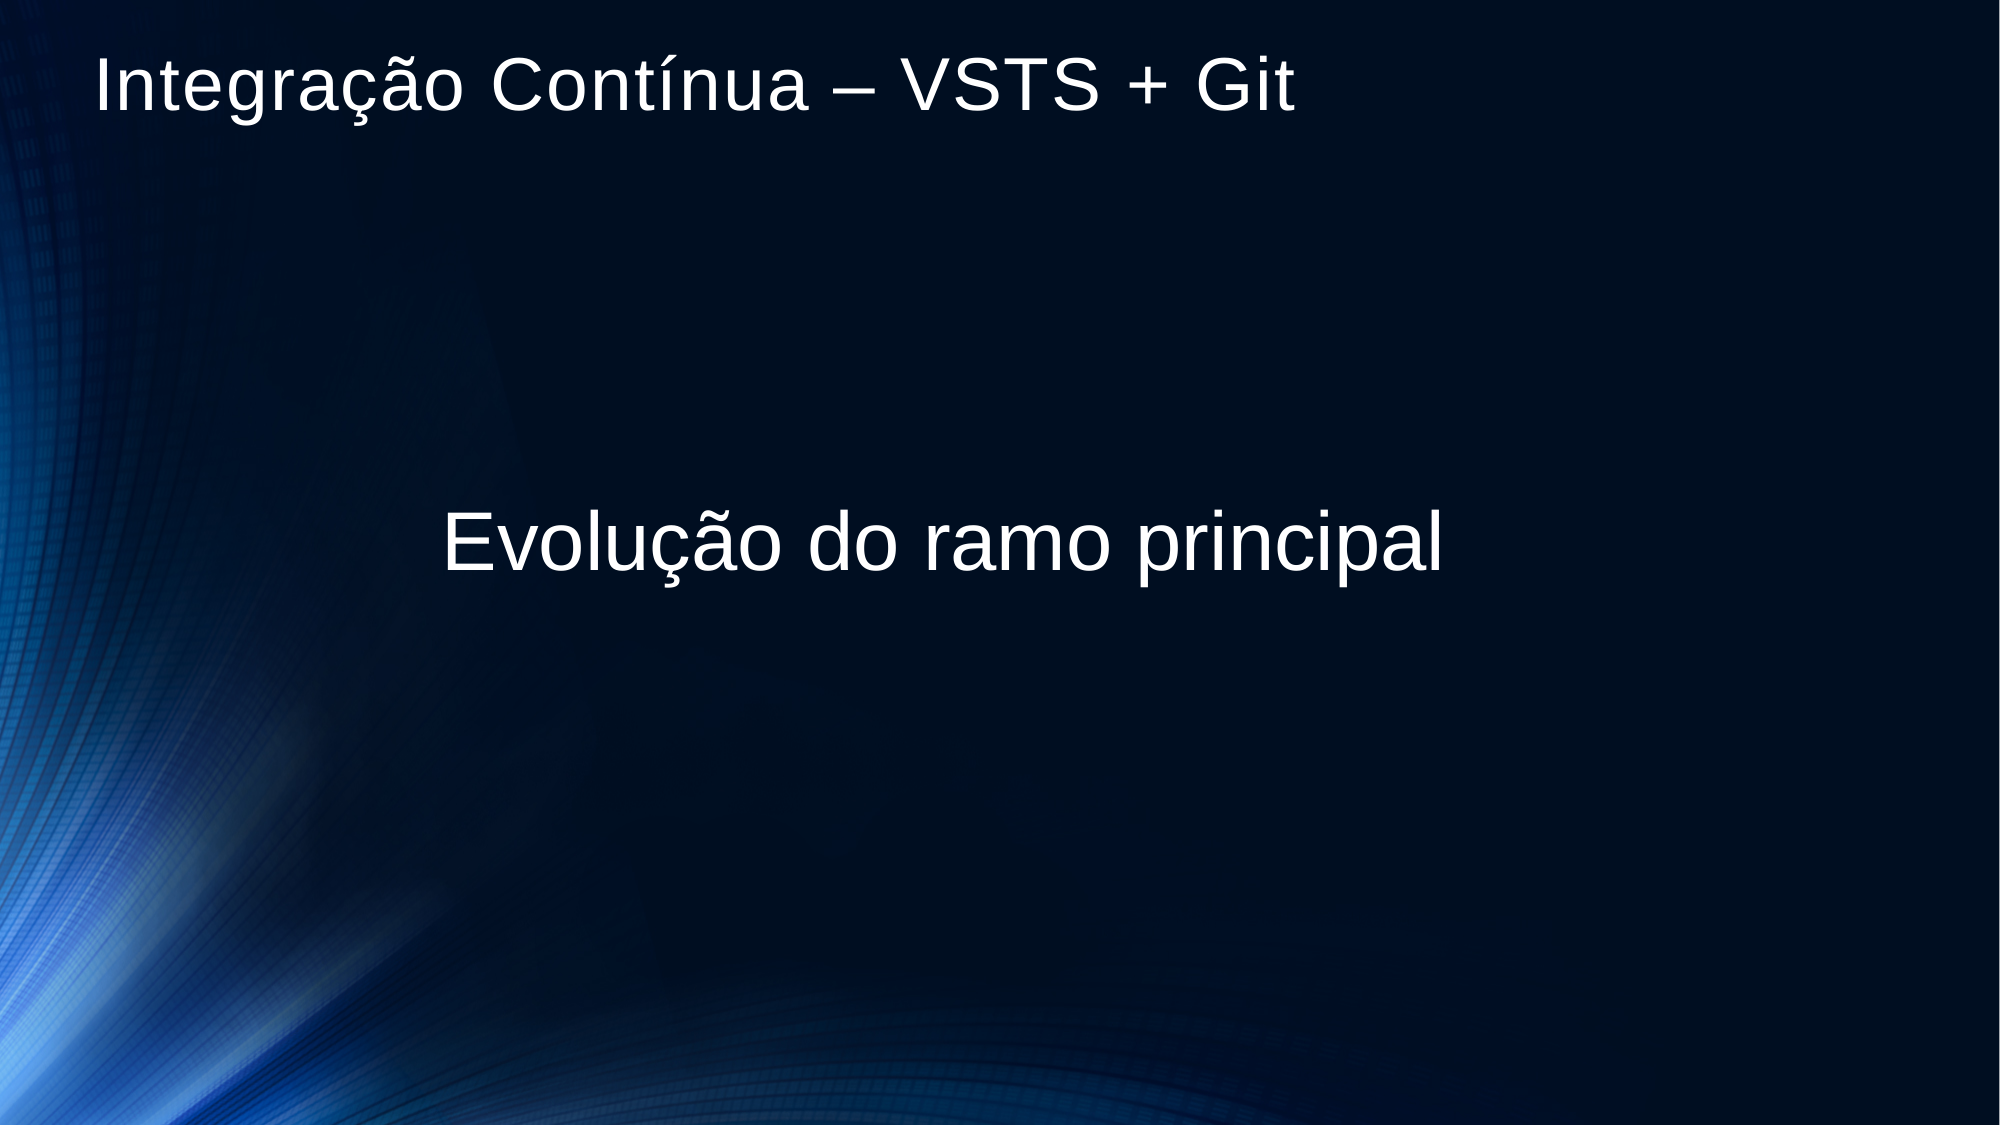

# Integração Contínua – VSTS + Git
Evolução do ramo principal